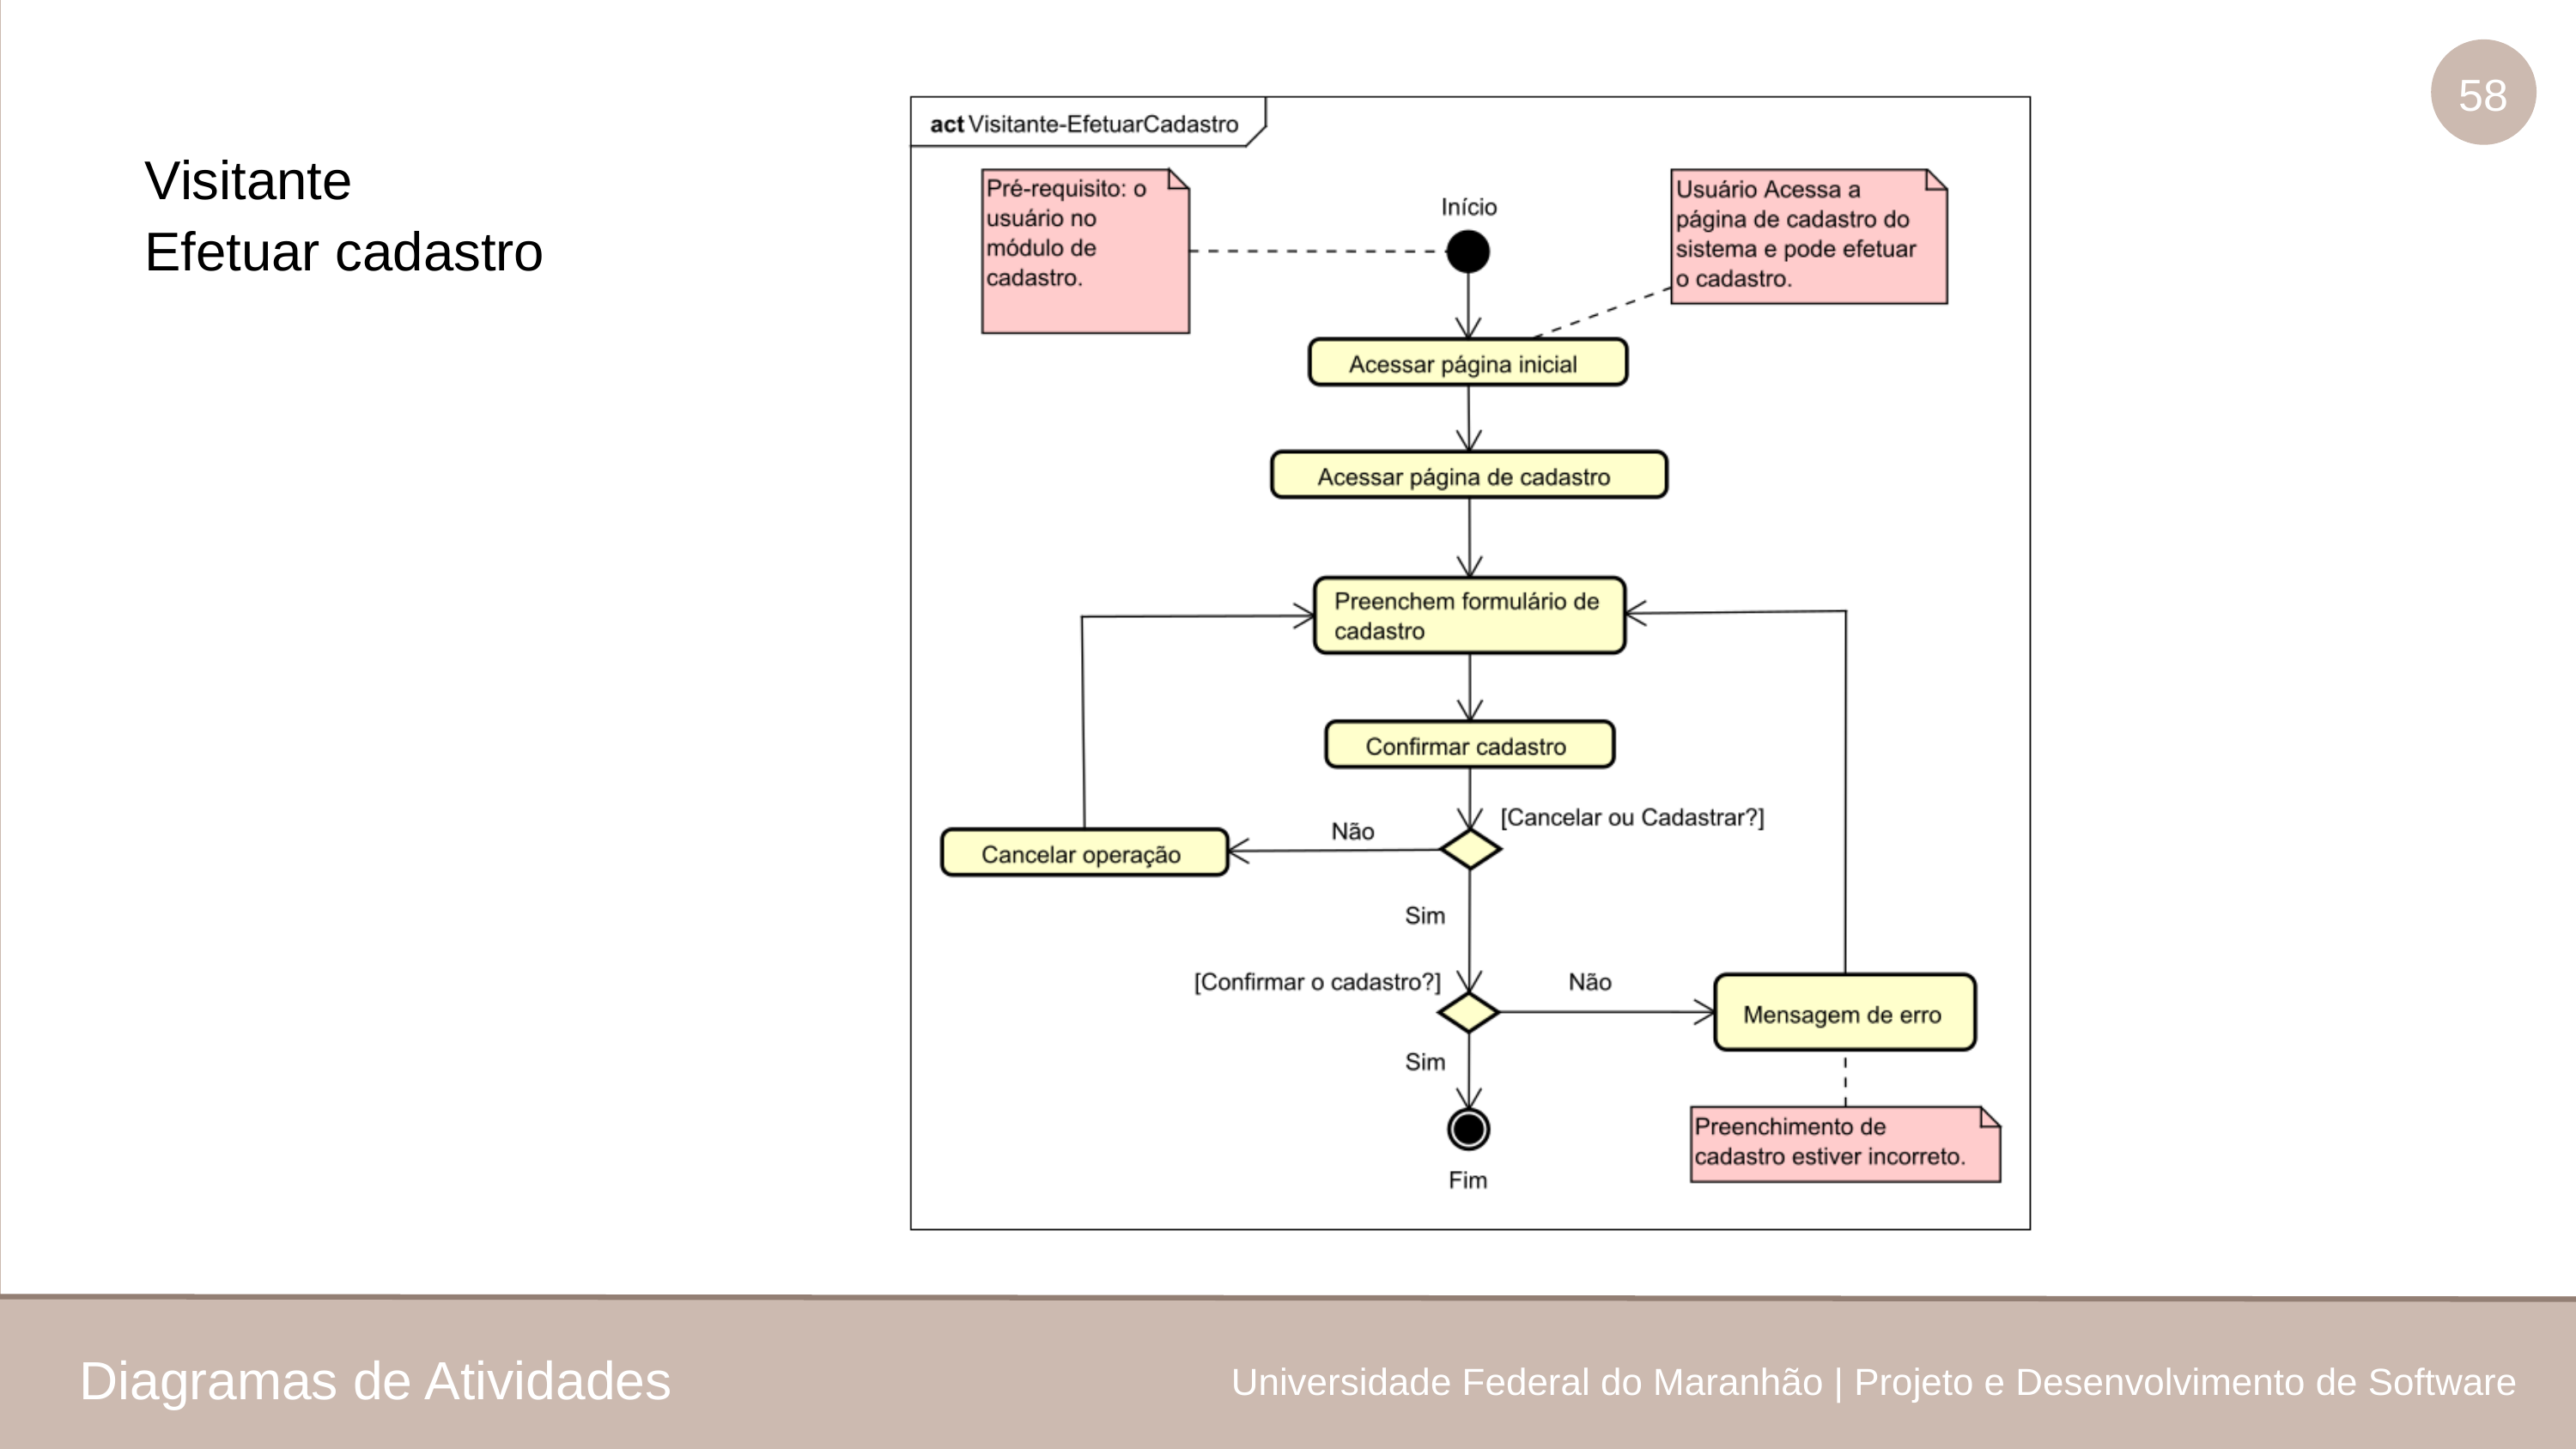

58

Visitante
Efetuar cadastro

Diagramas de Atividades
Universidade Federal do Maranhão | Projeto e Desenvolvimento de Software